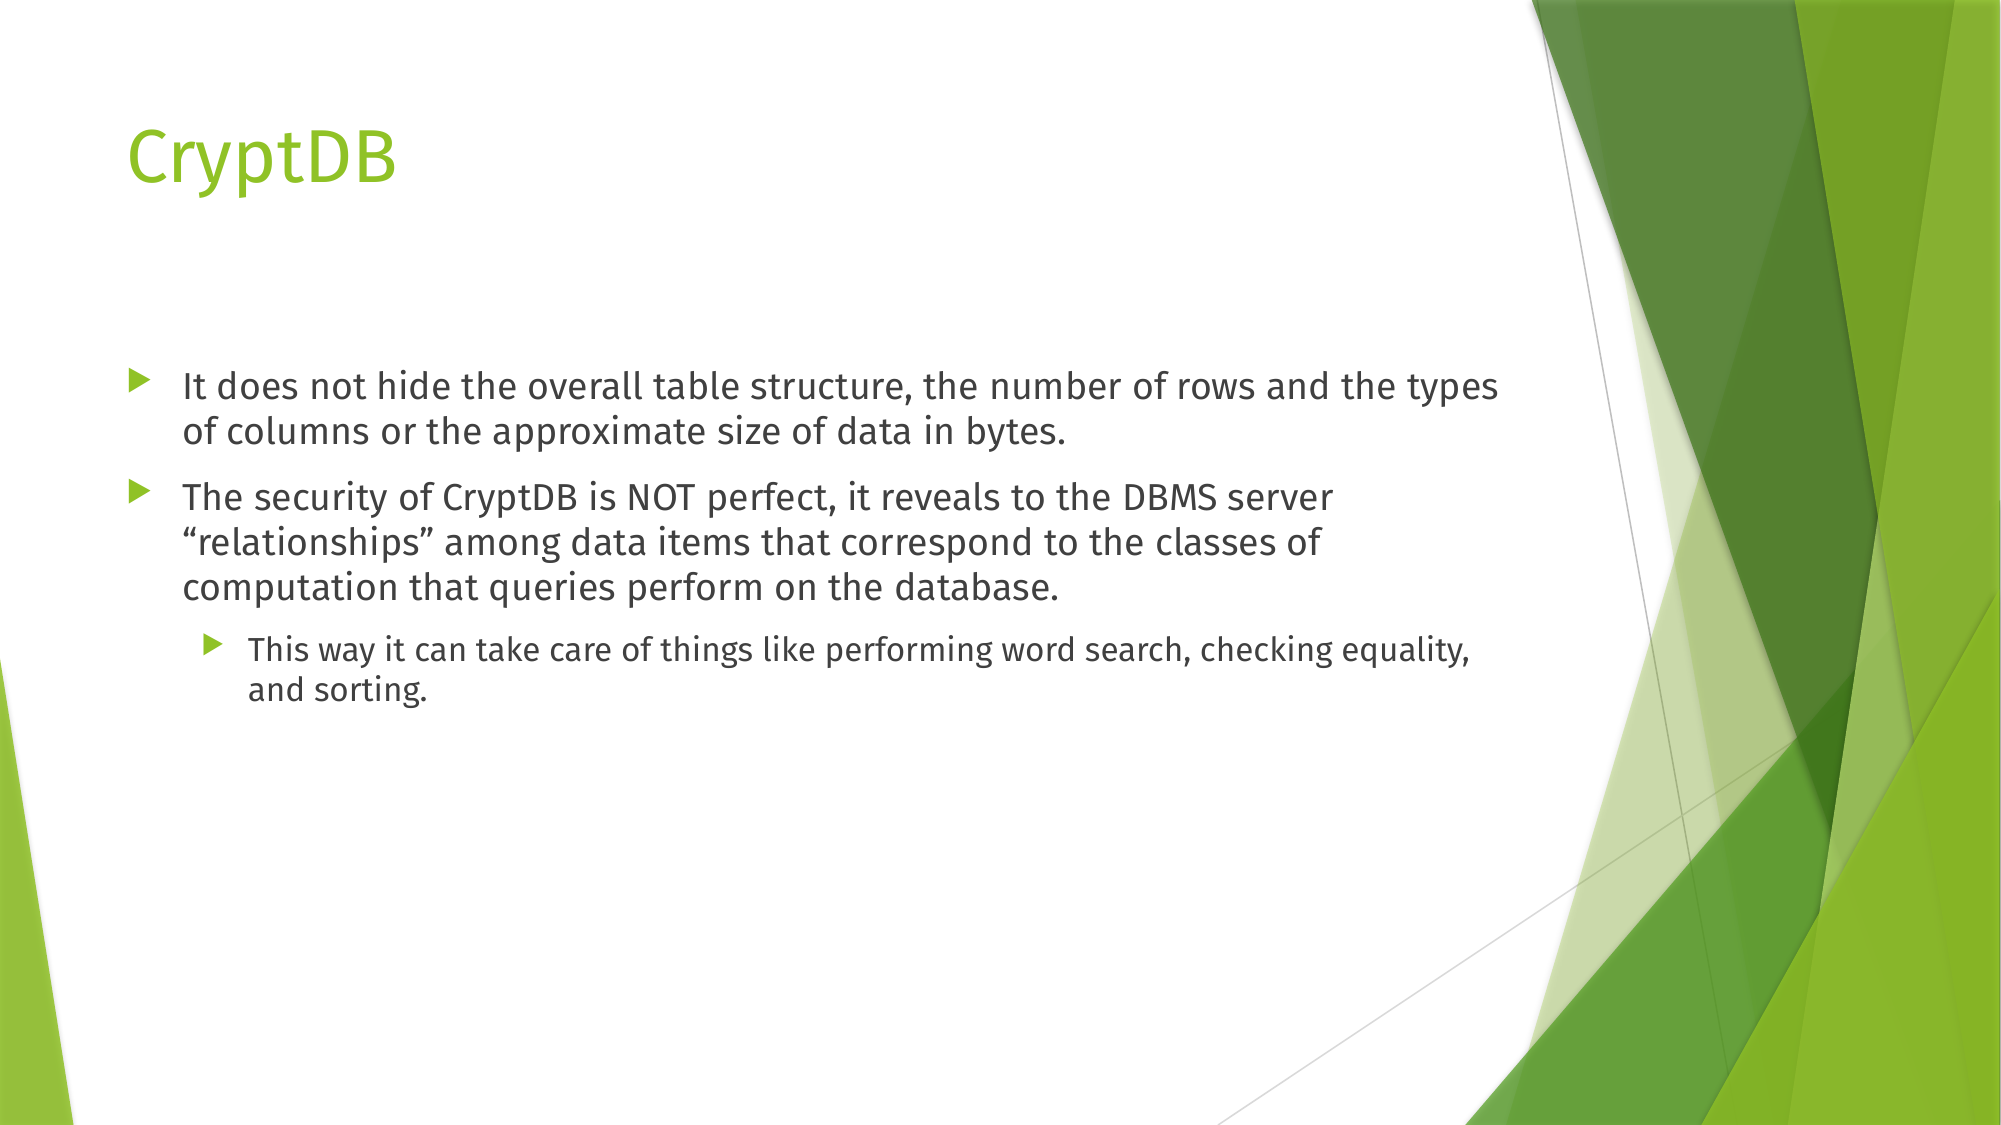

# CryptDB
It does not hide the overall table structure, the number of rows and the types of columns or the approximate size of data in bytes.
The security of CryptDB is NOT perfect, it reveals to the DBMS server “relationships” among data items that correspond to the classes of computation that queries perform on the database.
This way it can take care of things like performing word search, checking equality, and sorting.